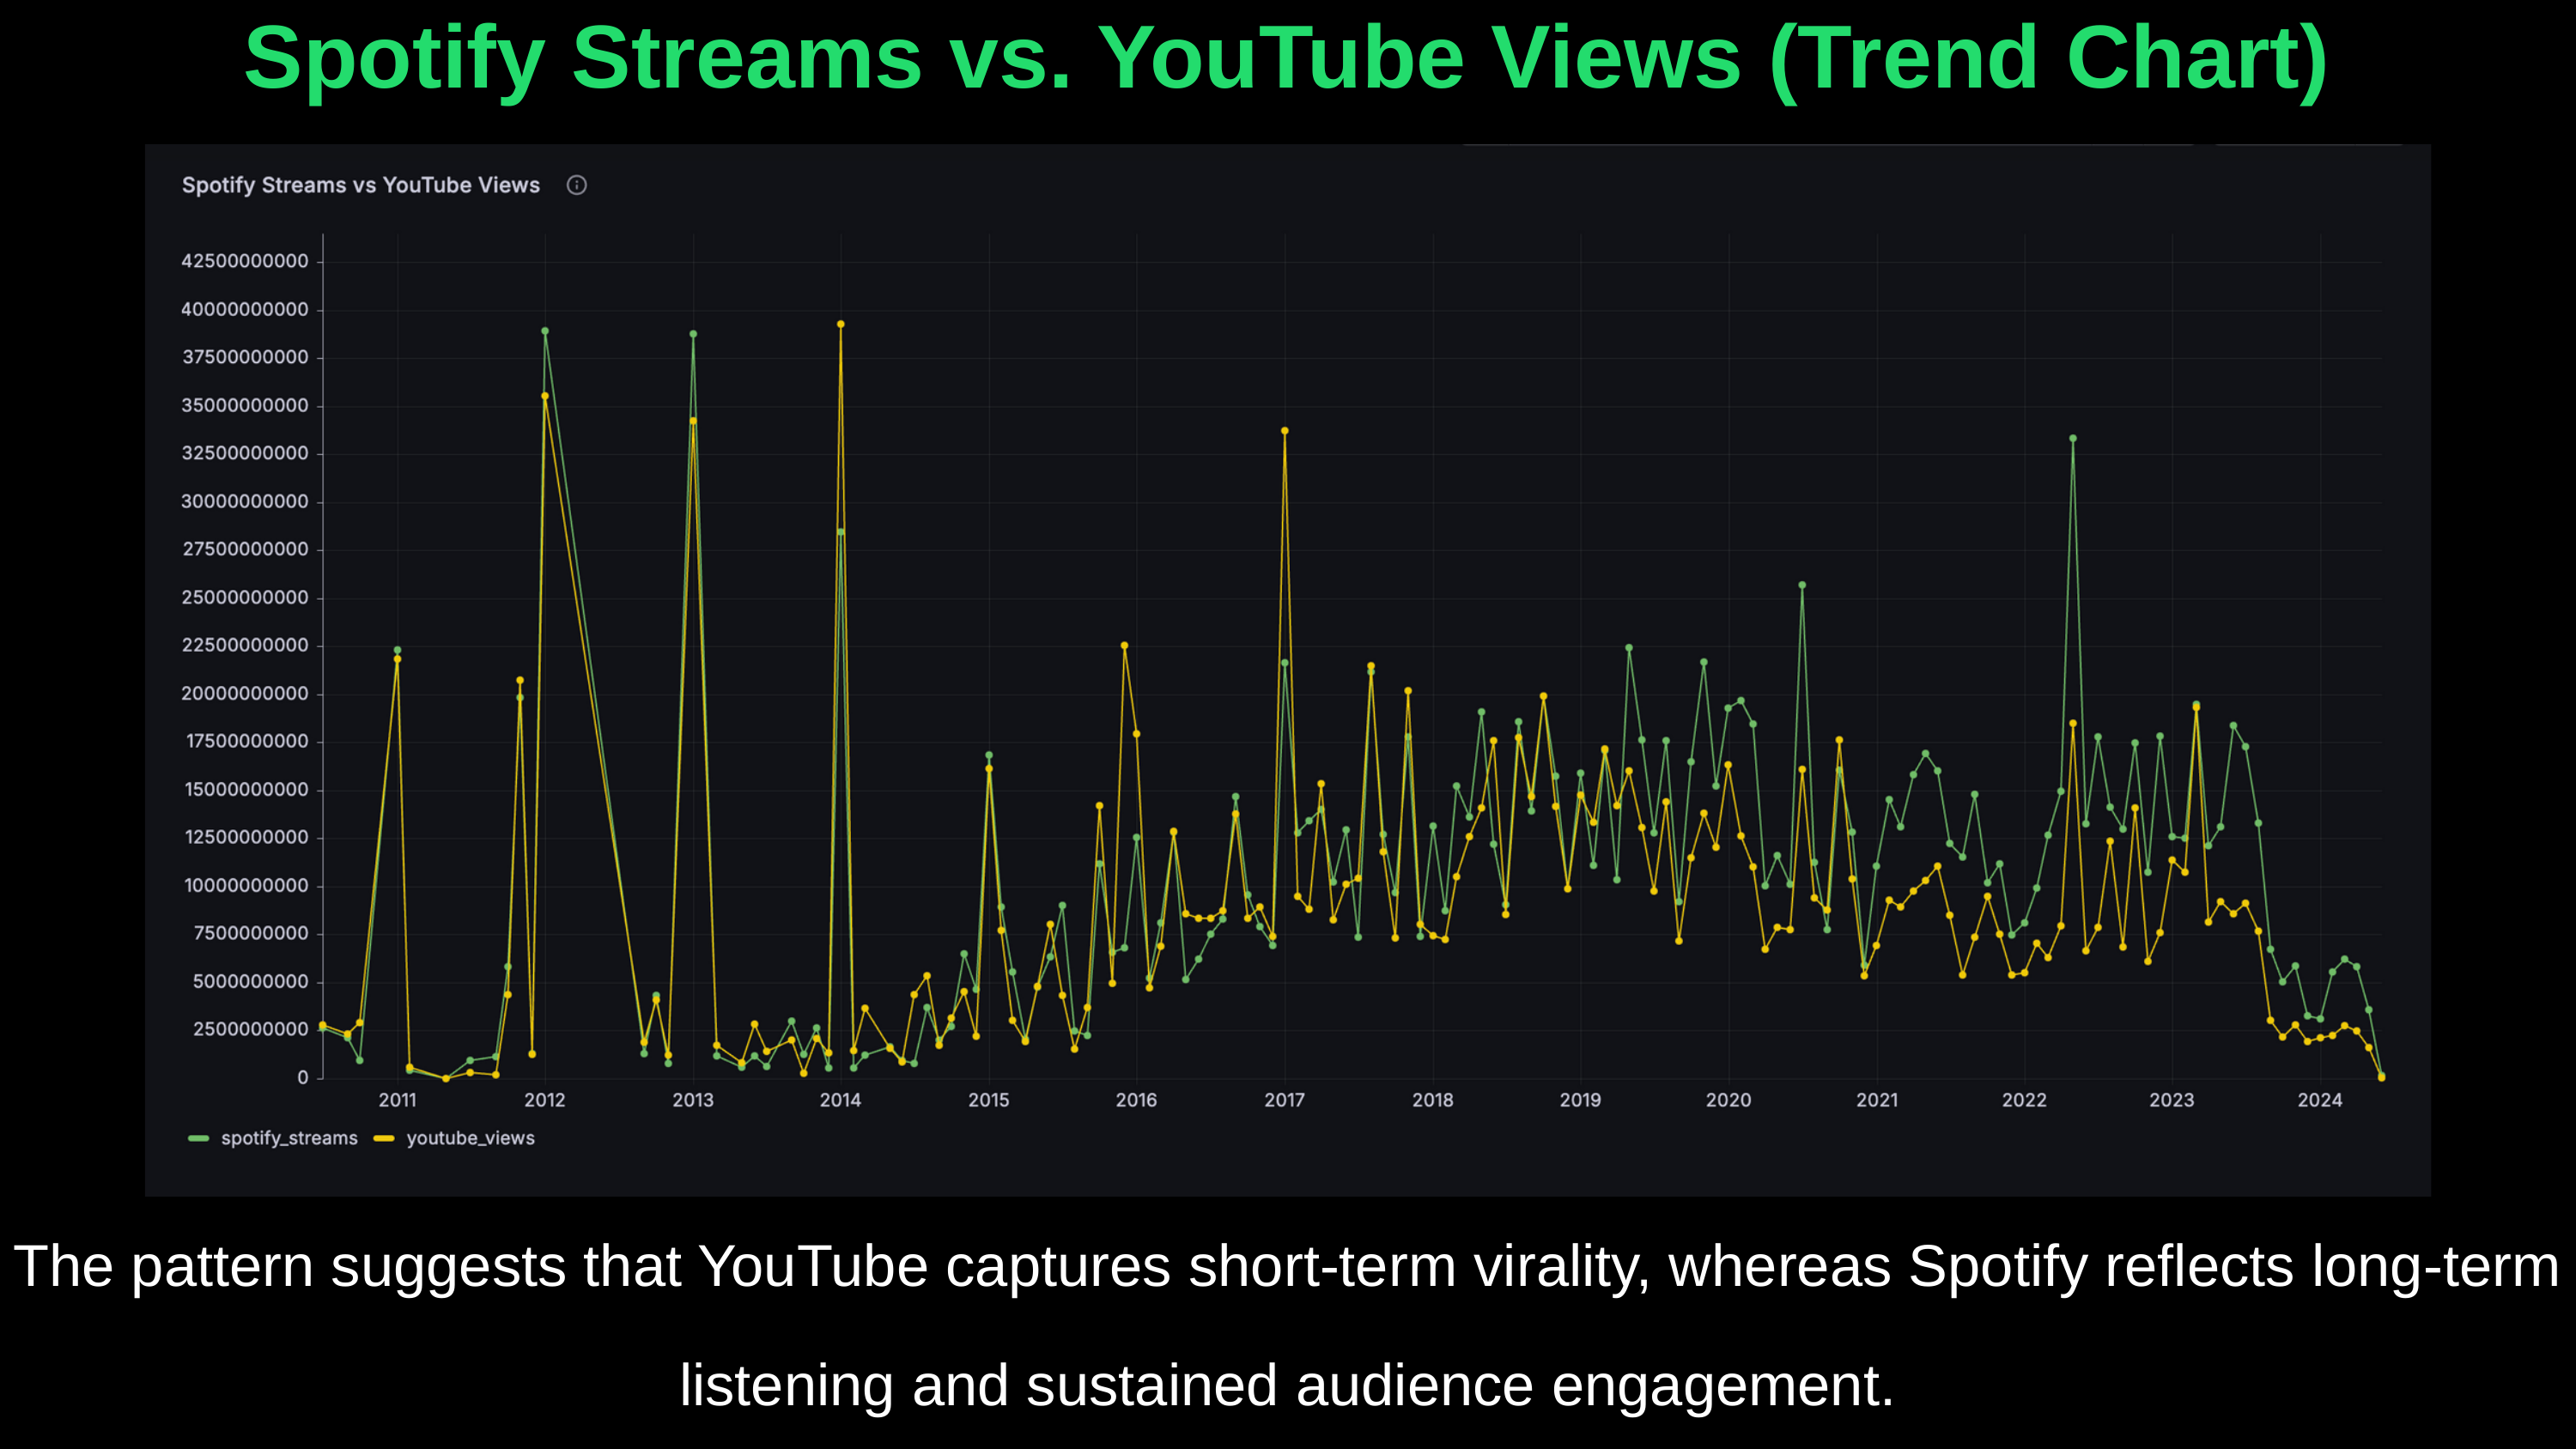

Spotify Streams vs. YouTube Views (Trend Chart)

The pattern suggests that YouTube captures short-term virality, whereas Spotify reflects long-term listening and sustained audience engagement.